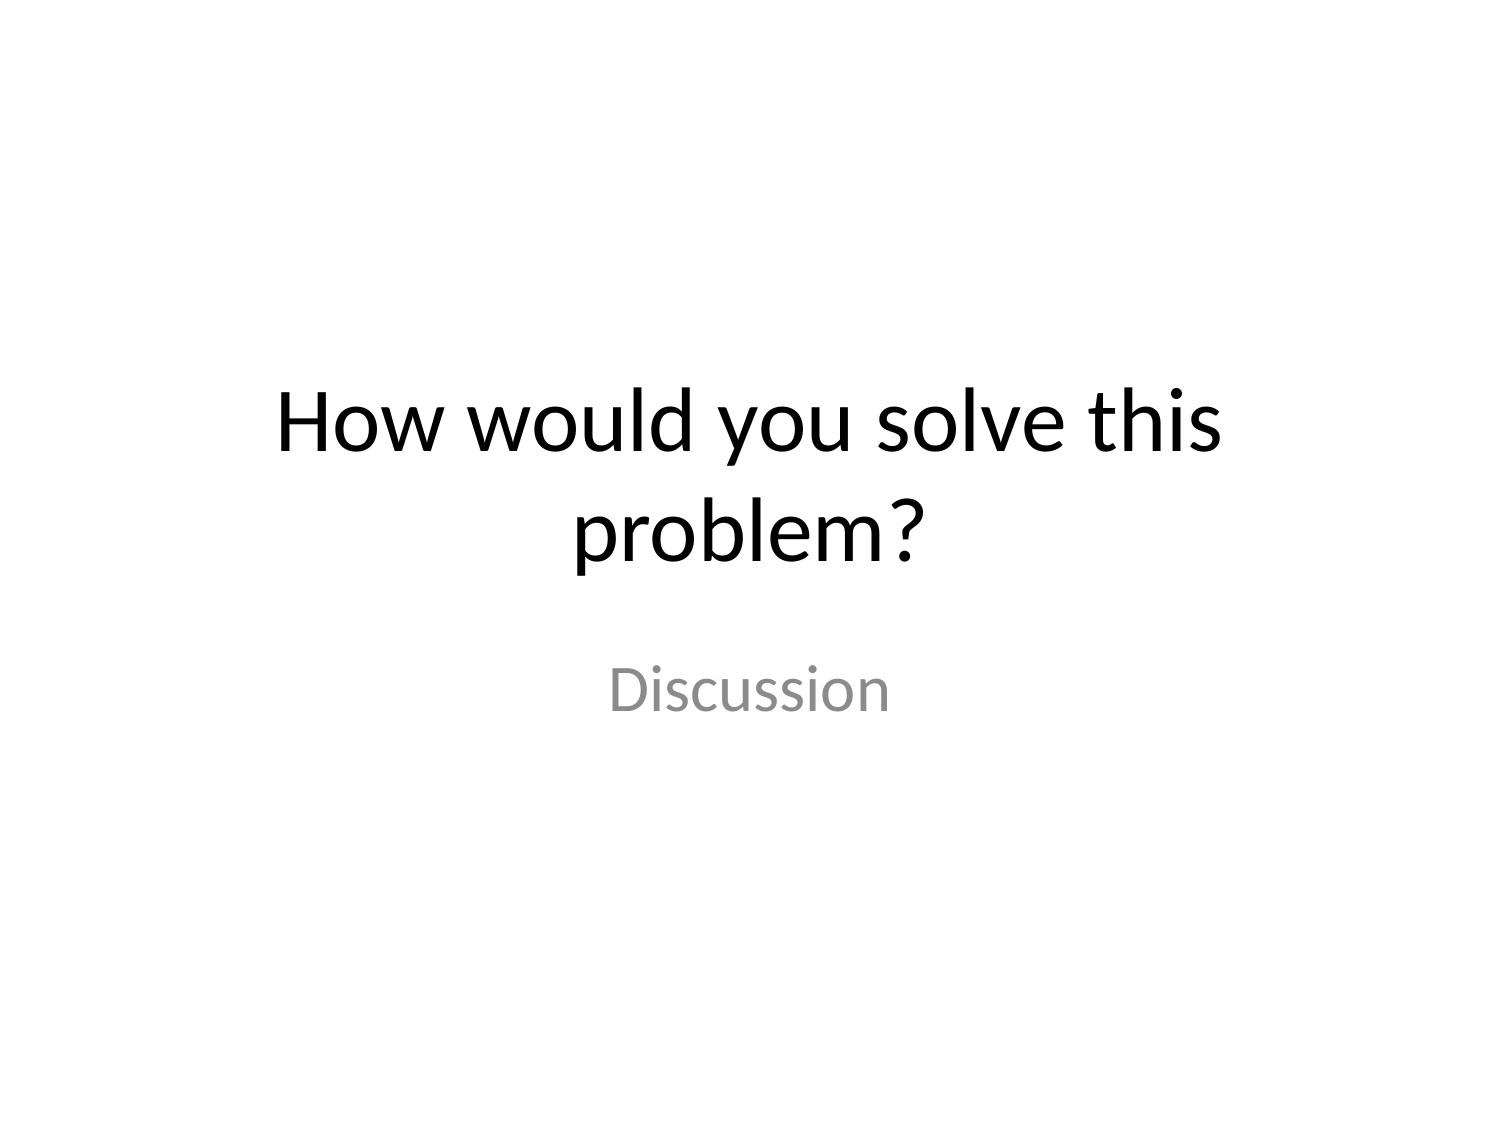

# How would you solve this problem?
Discussion